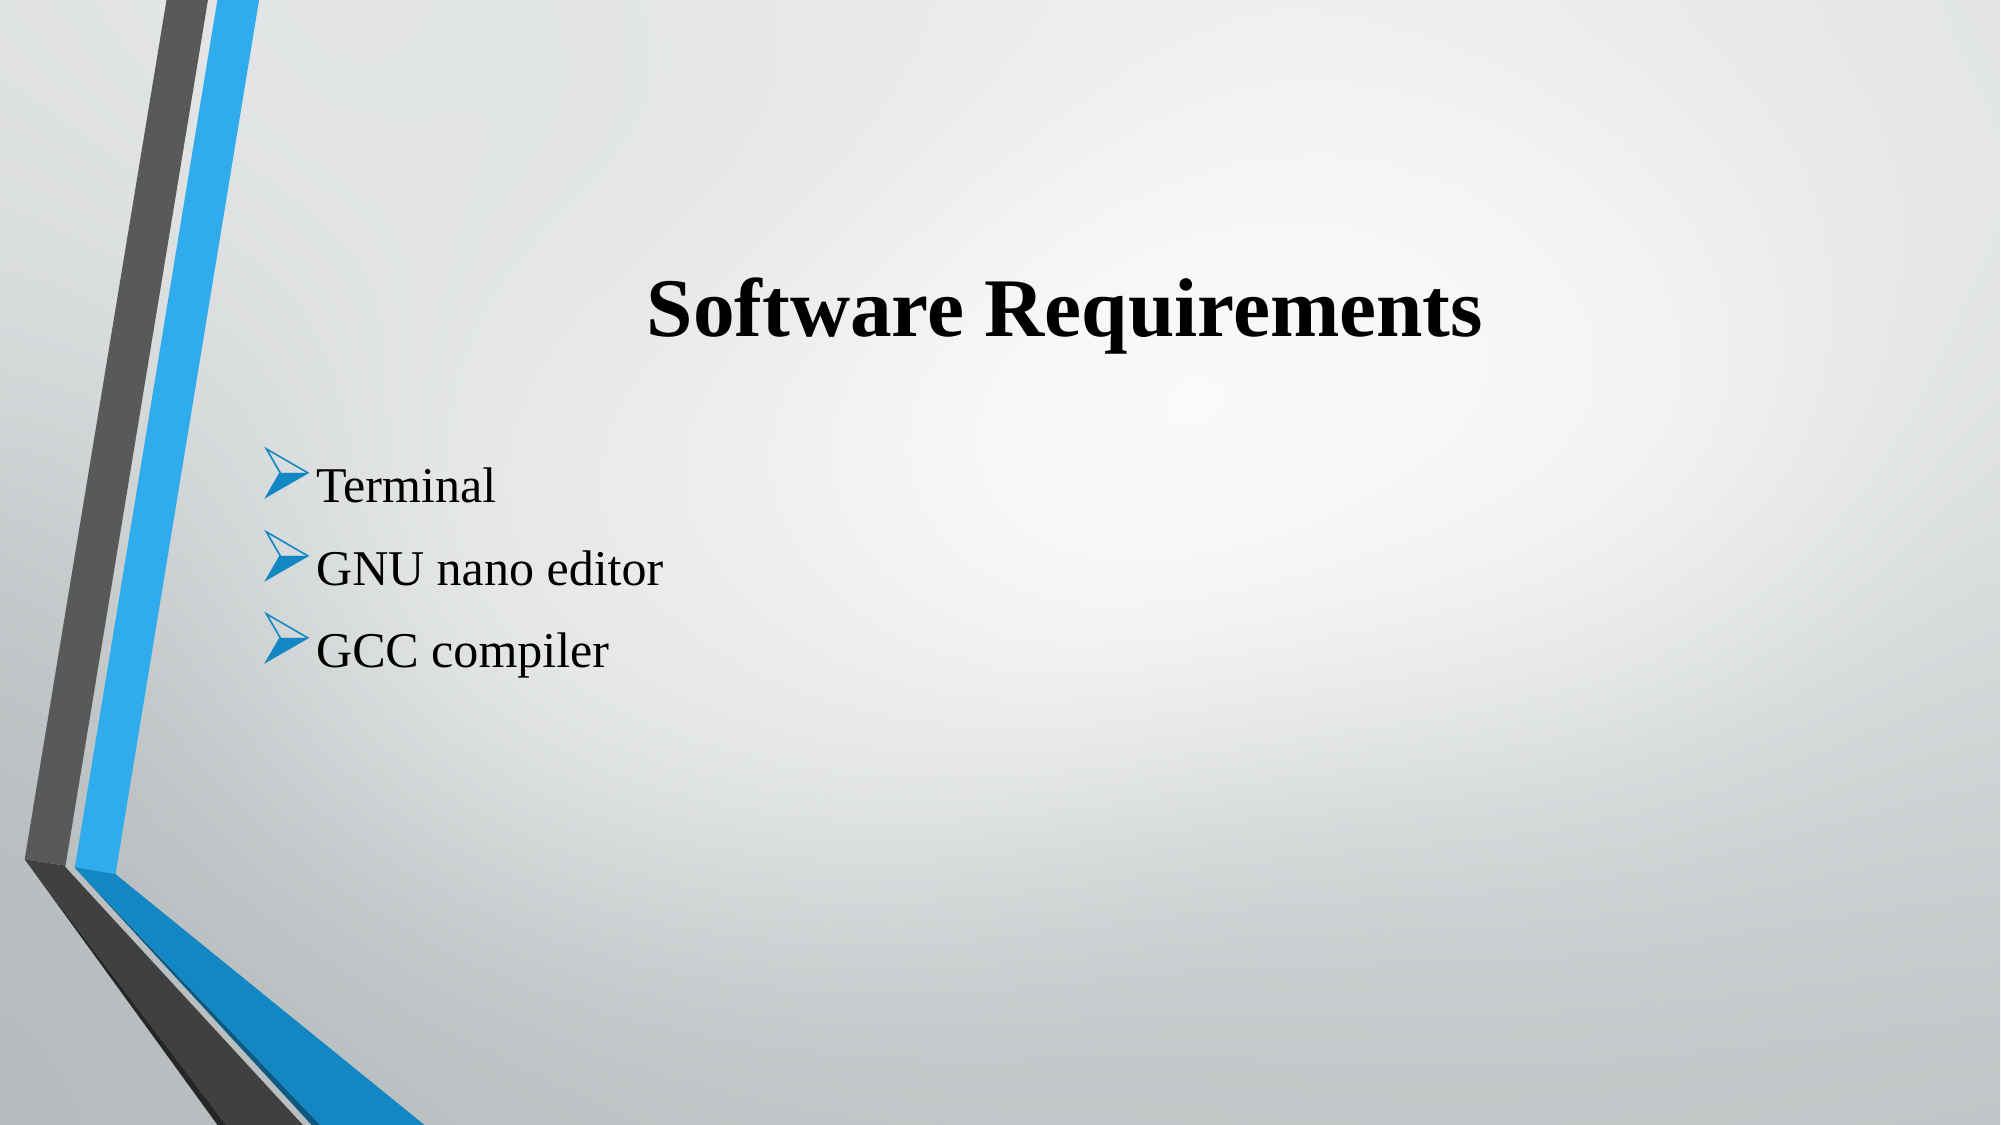

# Software Requirements
Terminal
GNU nano editor
GCC compiler